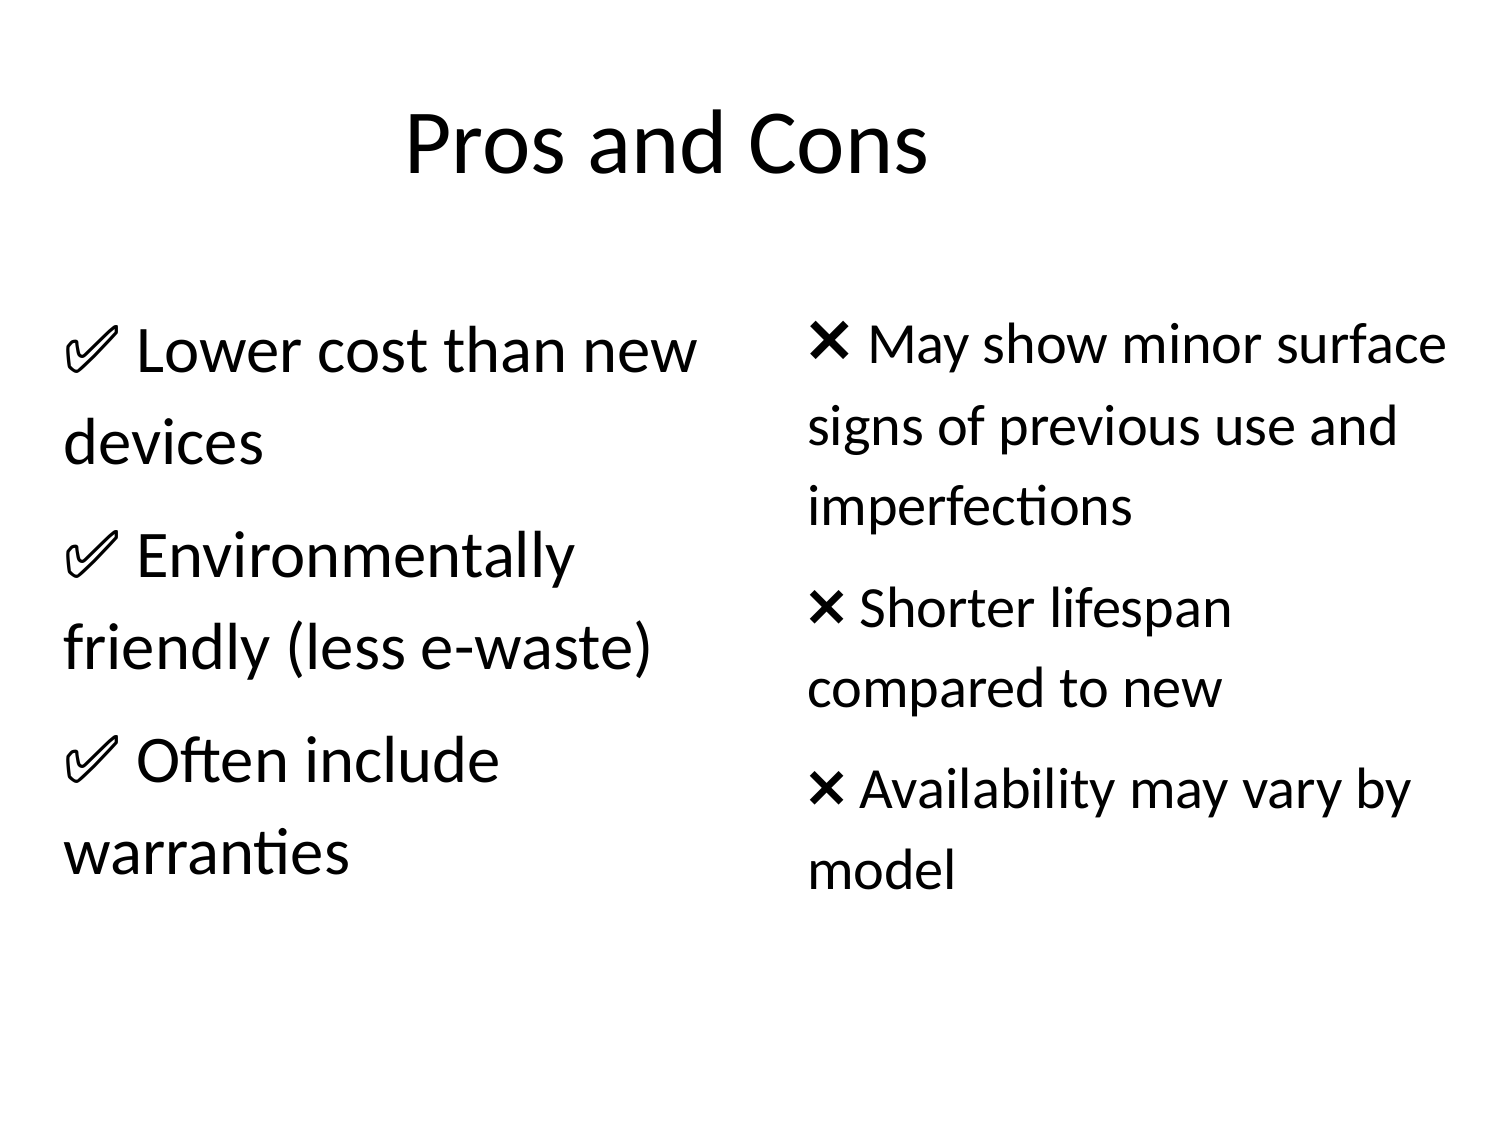

# Pros and Cons

✅ Lower cost than new devices
✅ Environmentally friendly (less e-waste)
✅ Often include warranties
❌ May show minor surface signs of previous use and imperfections
❌ Shorter lifespan compared to new
❌ Availability may vary by model